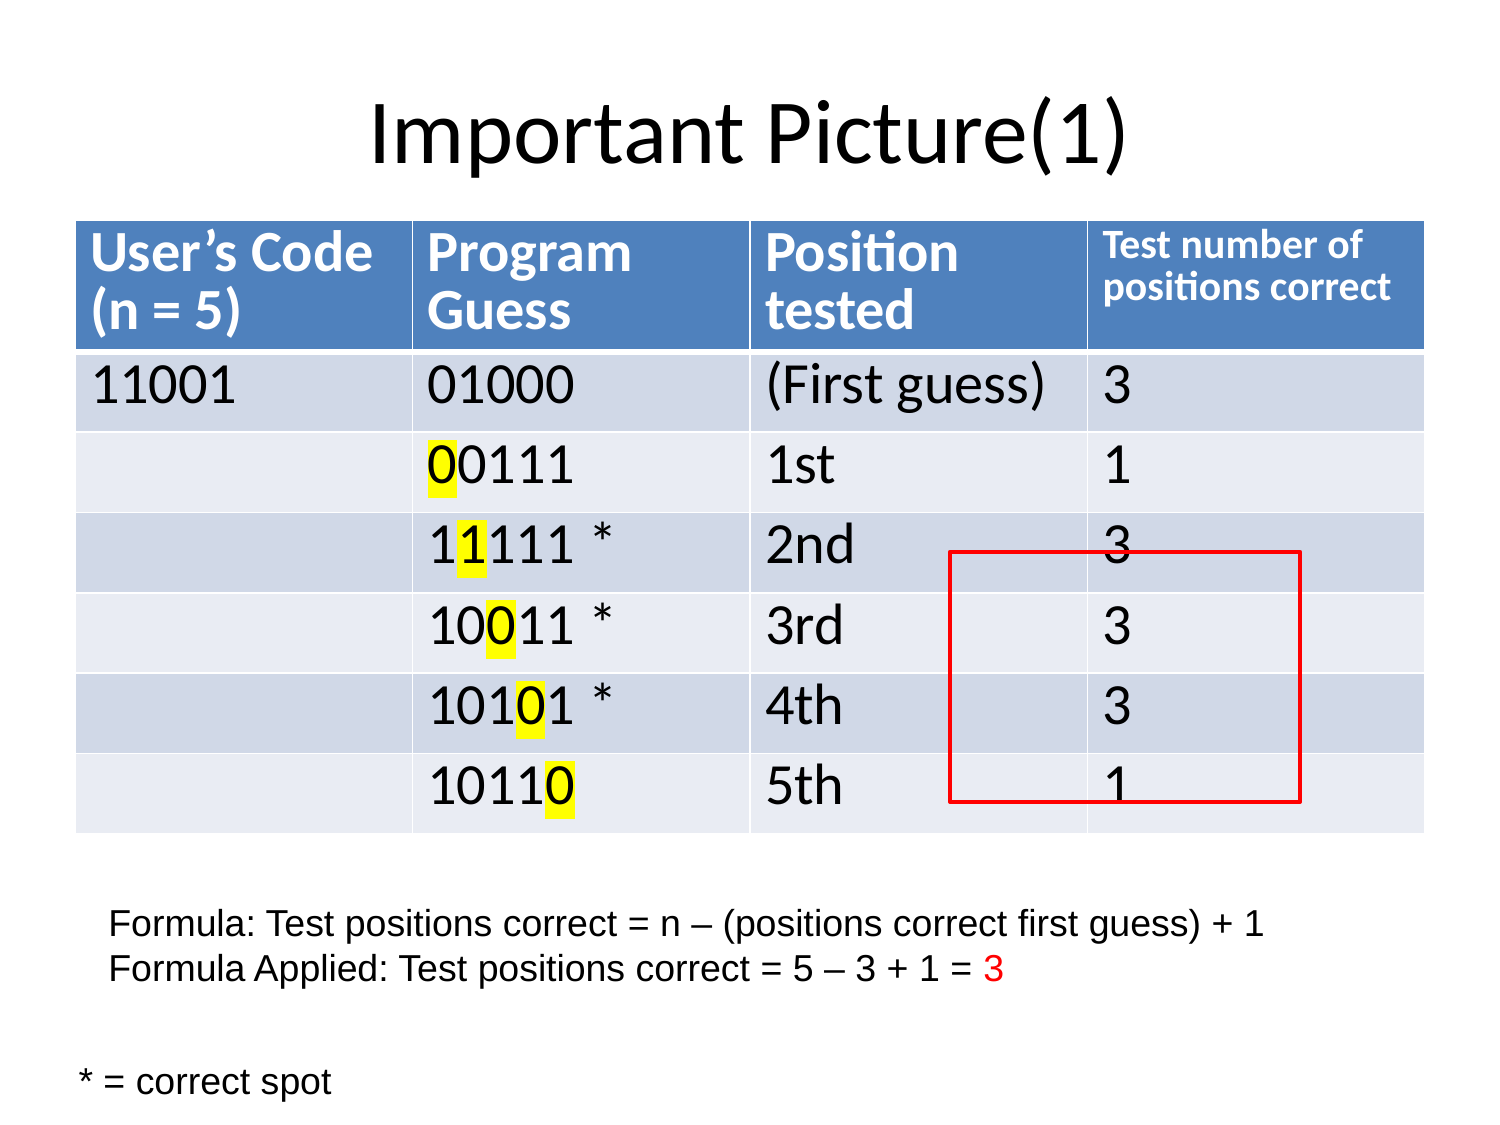

# Important Picture(1)
| User’s Code (n = 5) | Program Guess | Position tested | Test number of positions correct |
| --- | --- | --- | --- |
| 11001 | 01000 | (First guess) | 3 |
|  | 00111 | 1st | 1 |
|  | 11111 \* | 2nd | 3 |
|  | 10011 \* | 3rd | 3 |
|  | 10101 \* | 4th | 3 |
|  | 10110 | 5th | 1 |

Formula: Test positions correct = n – (positions correct first guess) + 1
Formula Applied: Test positions correct = 5 – 3 + 1 = 3
* = correct spot